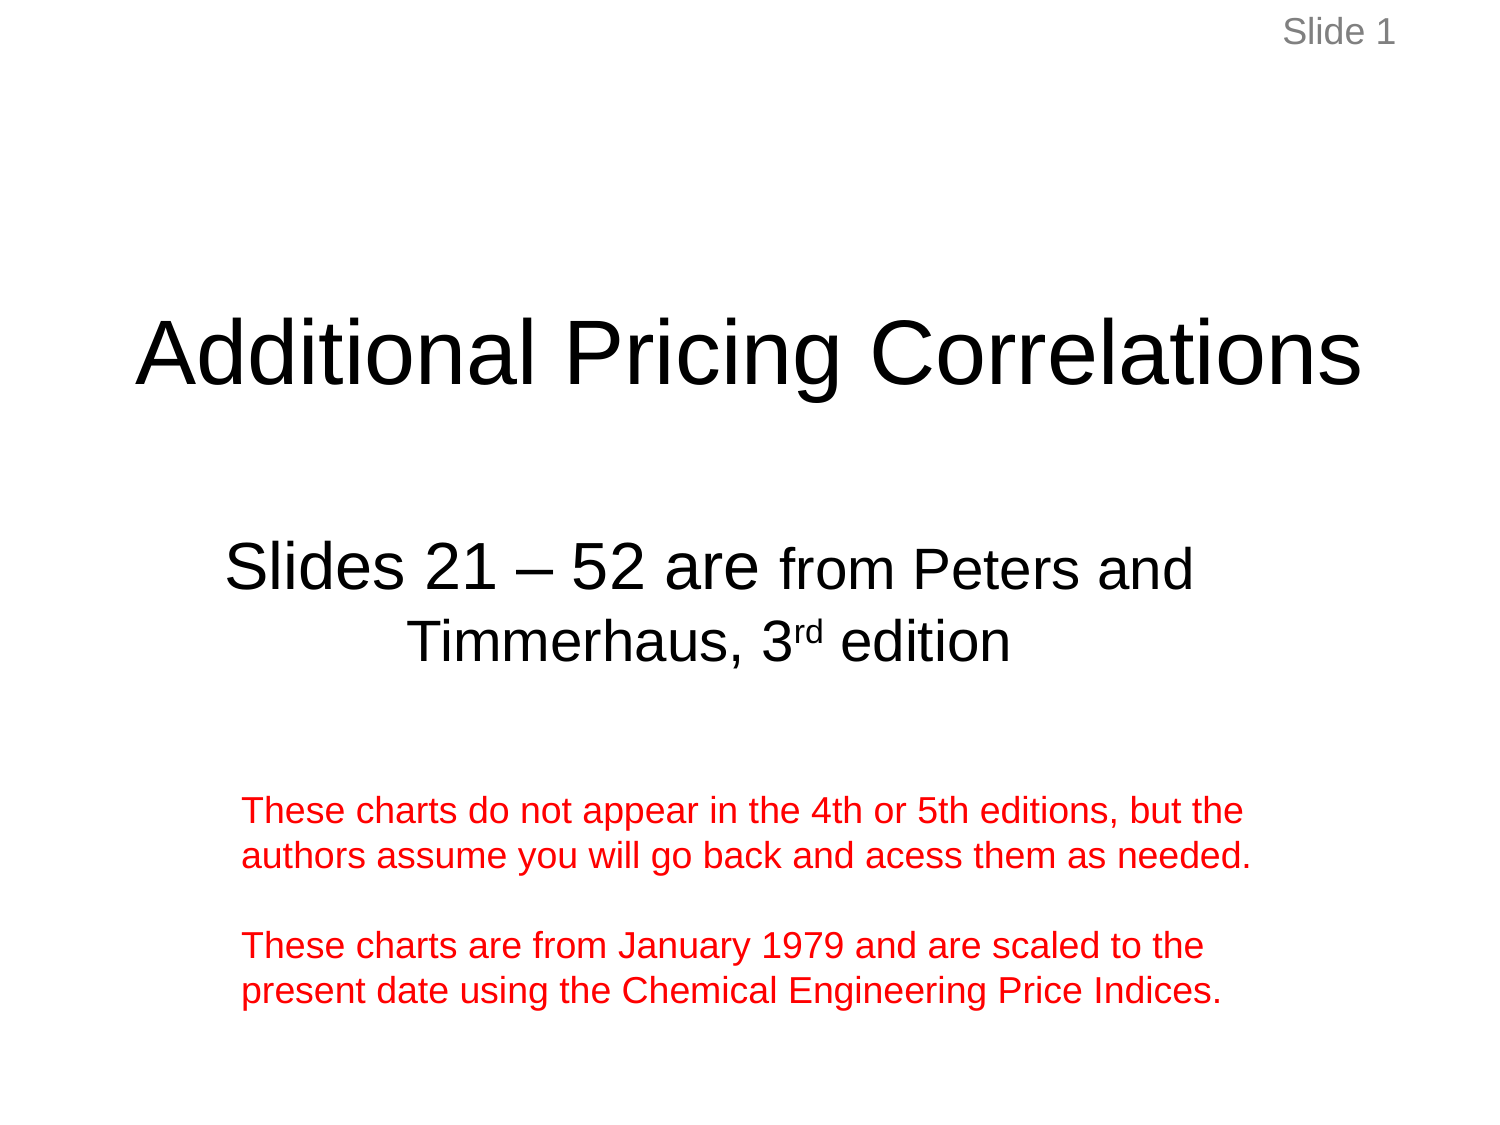

# Additional Pricing Correlations
Slides 21 – 52 are from Peters and Timmerhaus, 3rd edition
These charts do not appear in the 4th or 5th editions, but the authors assume you will go back and acess them as needed.

These charts are from January 1979 and are scaled to the present date using the Chemical Engineering Price Indices.